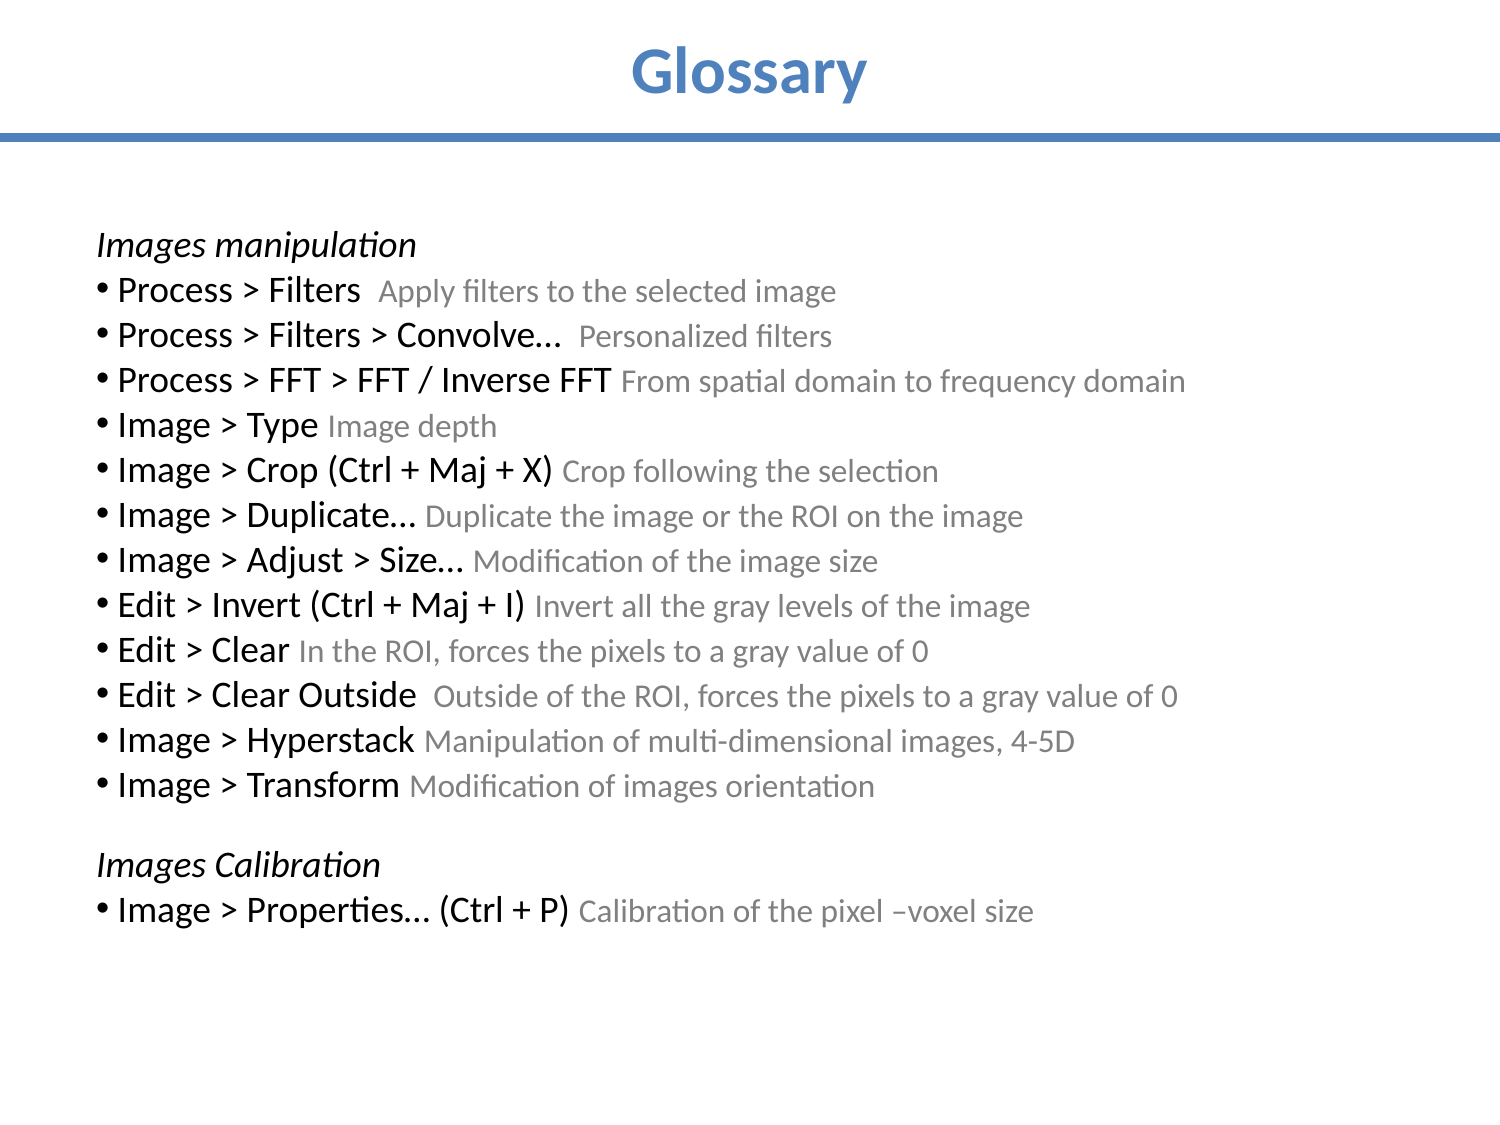

Glossary
Images manipulation
 Process > Filters  Apply filters to the selected image
 Process > Filters > Convolve…  Personalized filters
 Process > FFT > FFT / Inverse FFT From spatial domain to frequency domain
 Image > Type Image depth
 Image > Crop (Ctrl + Maj + X) Crop following the selection
 Image > Duplicate… Duplicate the image or the ROI on the image
 Image > Adjust > Size… Modification of the image size
 Edit > Invert (Ctrl + Maj + I) Invert all the gray levels of the image
 Edit > Clear In the ROI, forces the pixels to a gray value of 0
 Edit > Clear Outside  Outside of the ROI, forces the pixels to a gray value of 0
 Image > Hyperstack Manipulation of multi-dimensional images, 4-5D
 Image > Transform Modification of images orientation

Images Calibration
 Image > Properties… (Ctrl + P) Calibration of the pixel –voxel size